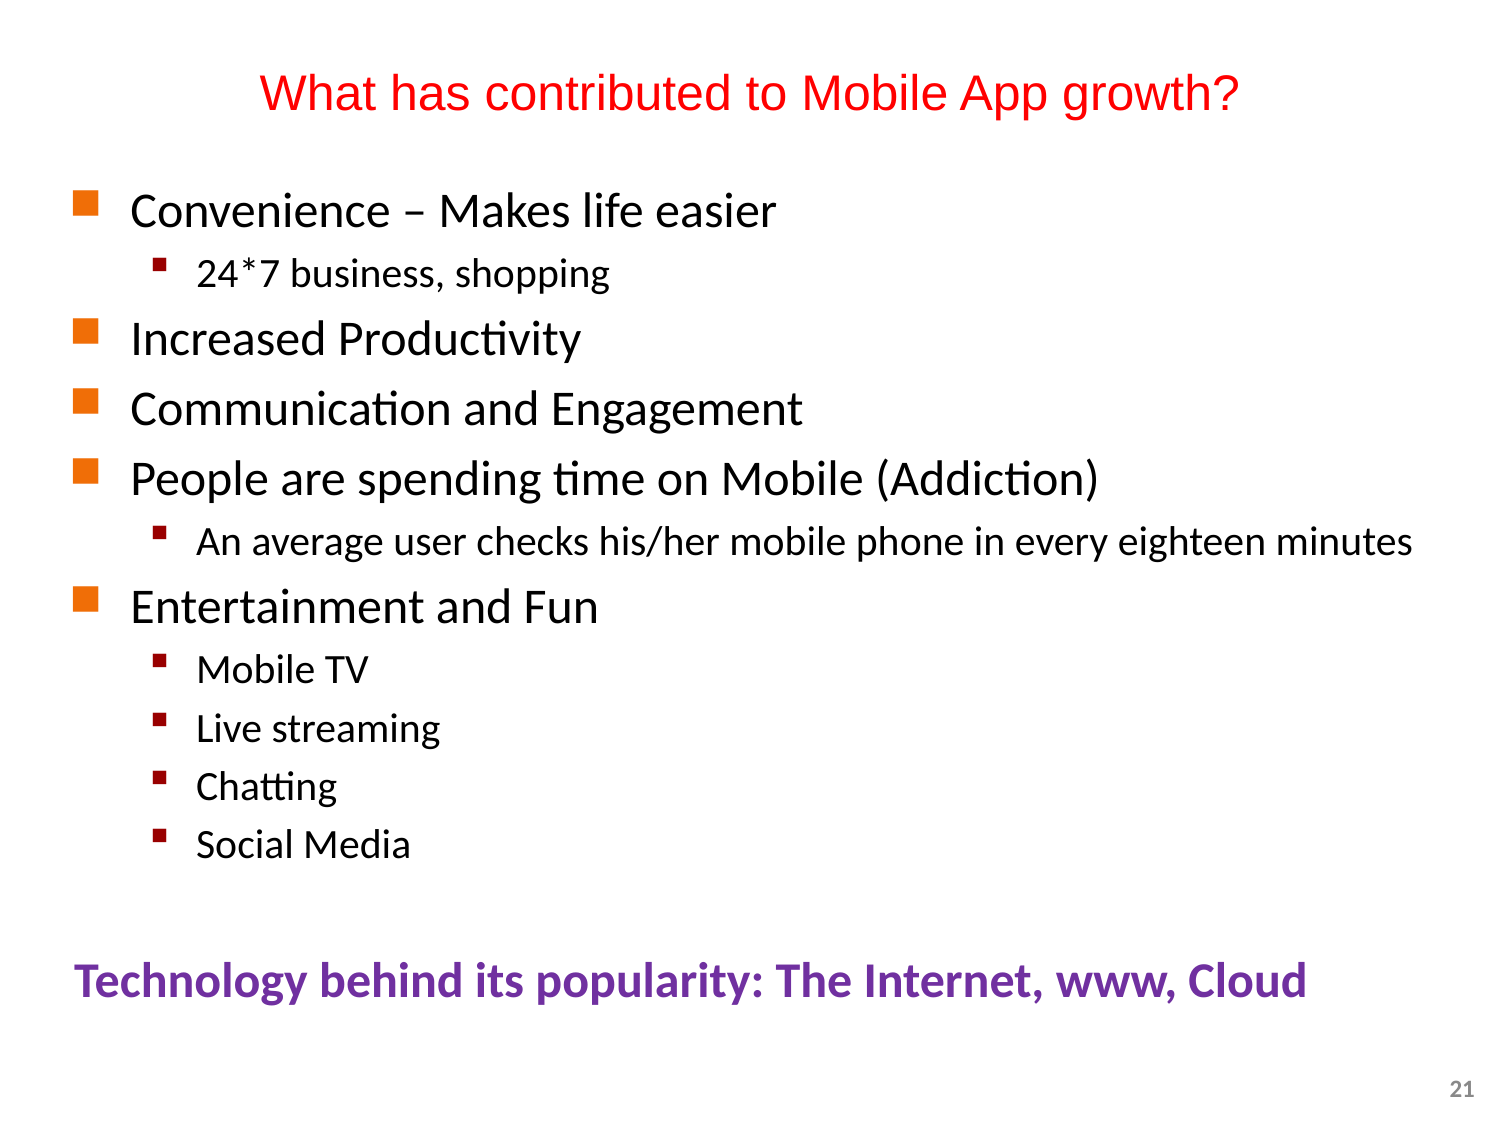

# What has contributed to Mobile App growth?
Convenience – Makes life easier
24*7 business, shopping
Increased Productivity
Communication and Engagement
People are spending time on Mobile (Addiction)
An average user checks his/her mobile phone in every eighteen minutes
Entertainment and Fun
Mobile TV
Live streaming
Chatting
Social Media

Technology behind its popularity: The Internet, www, Cloud